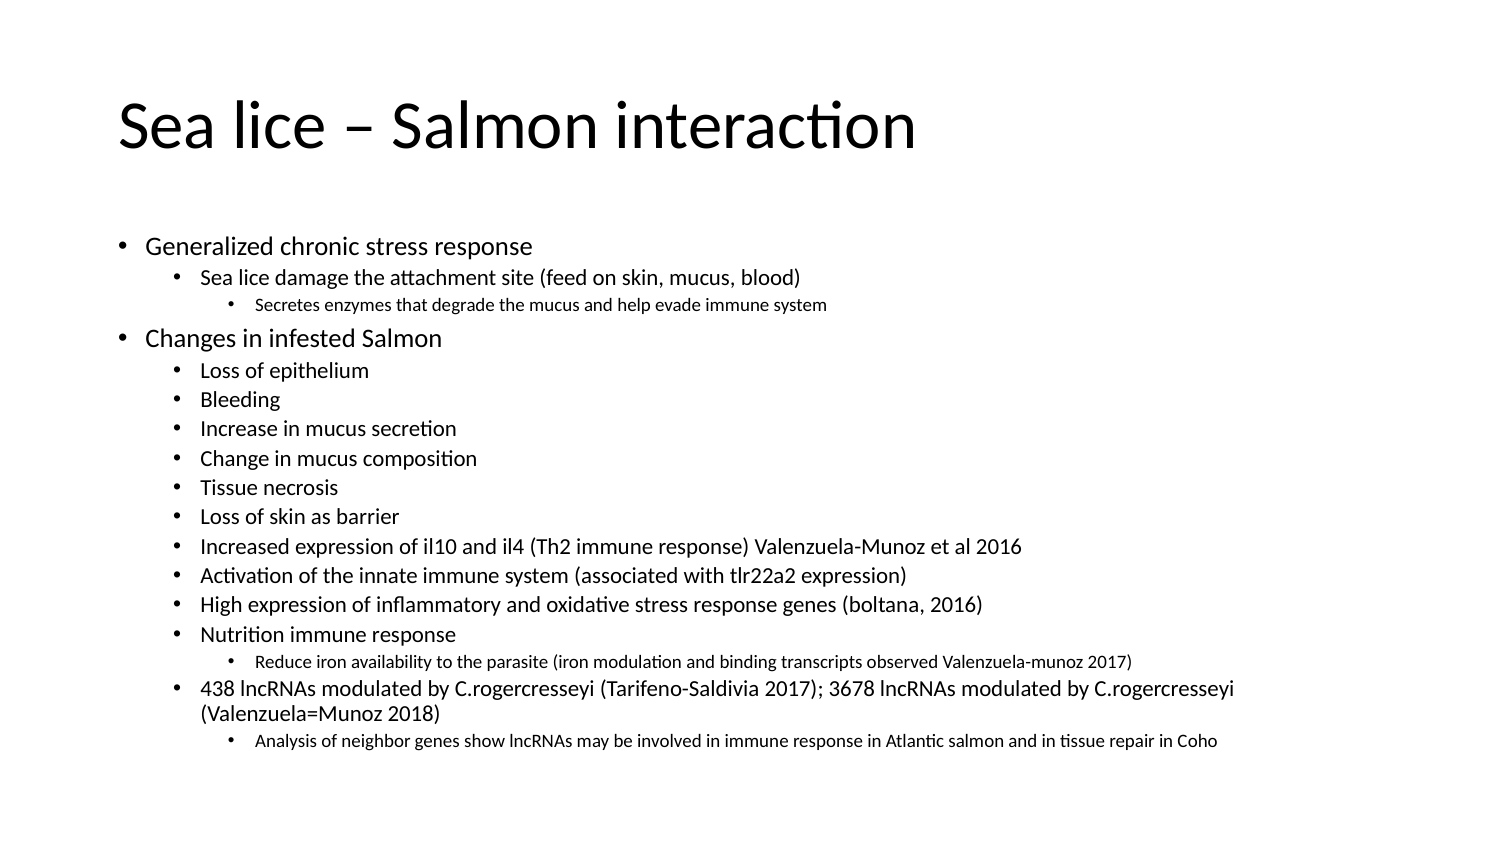

# Sea lice – Salmon interaction
Generalized chronic stress response
Sea lice damage the attachment site (feed on skin, mucus, blood)
Secretes enzymes that degrade the mucus and help evade immune system
Changes in infested Salmon
Loss of epithelium
Bleeding
Increase in mucus secretion
Change in mucus composition
Tissue necrosis
Loss of skin as barrier
Increased expression of il10 and il4 (Th2 immune response) Valenzuela-Munoz et al 2016
Activation of the innate immune system (associated with tlr22a2 expression)
High expression of inflammatory and oxidative stress response genes (boltana, 2016)
Nutrition immune response
Reduce iron availability to the parasite (iron modulation and binding transcripts observed Valenzuela-munoz 2017)
438 lncRNAs modulated by C.rogercresseyi (Tarifeno-Saldivia 2017); 3678 lncRNAs modulated by C.rogercresseyi (Valenzuela=Munoz 2018)
Analysis of neighbor genes show lncRNAs may be involved in immune response in Atlantic salmon and in tissue repair in Coho